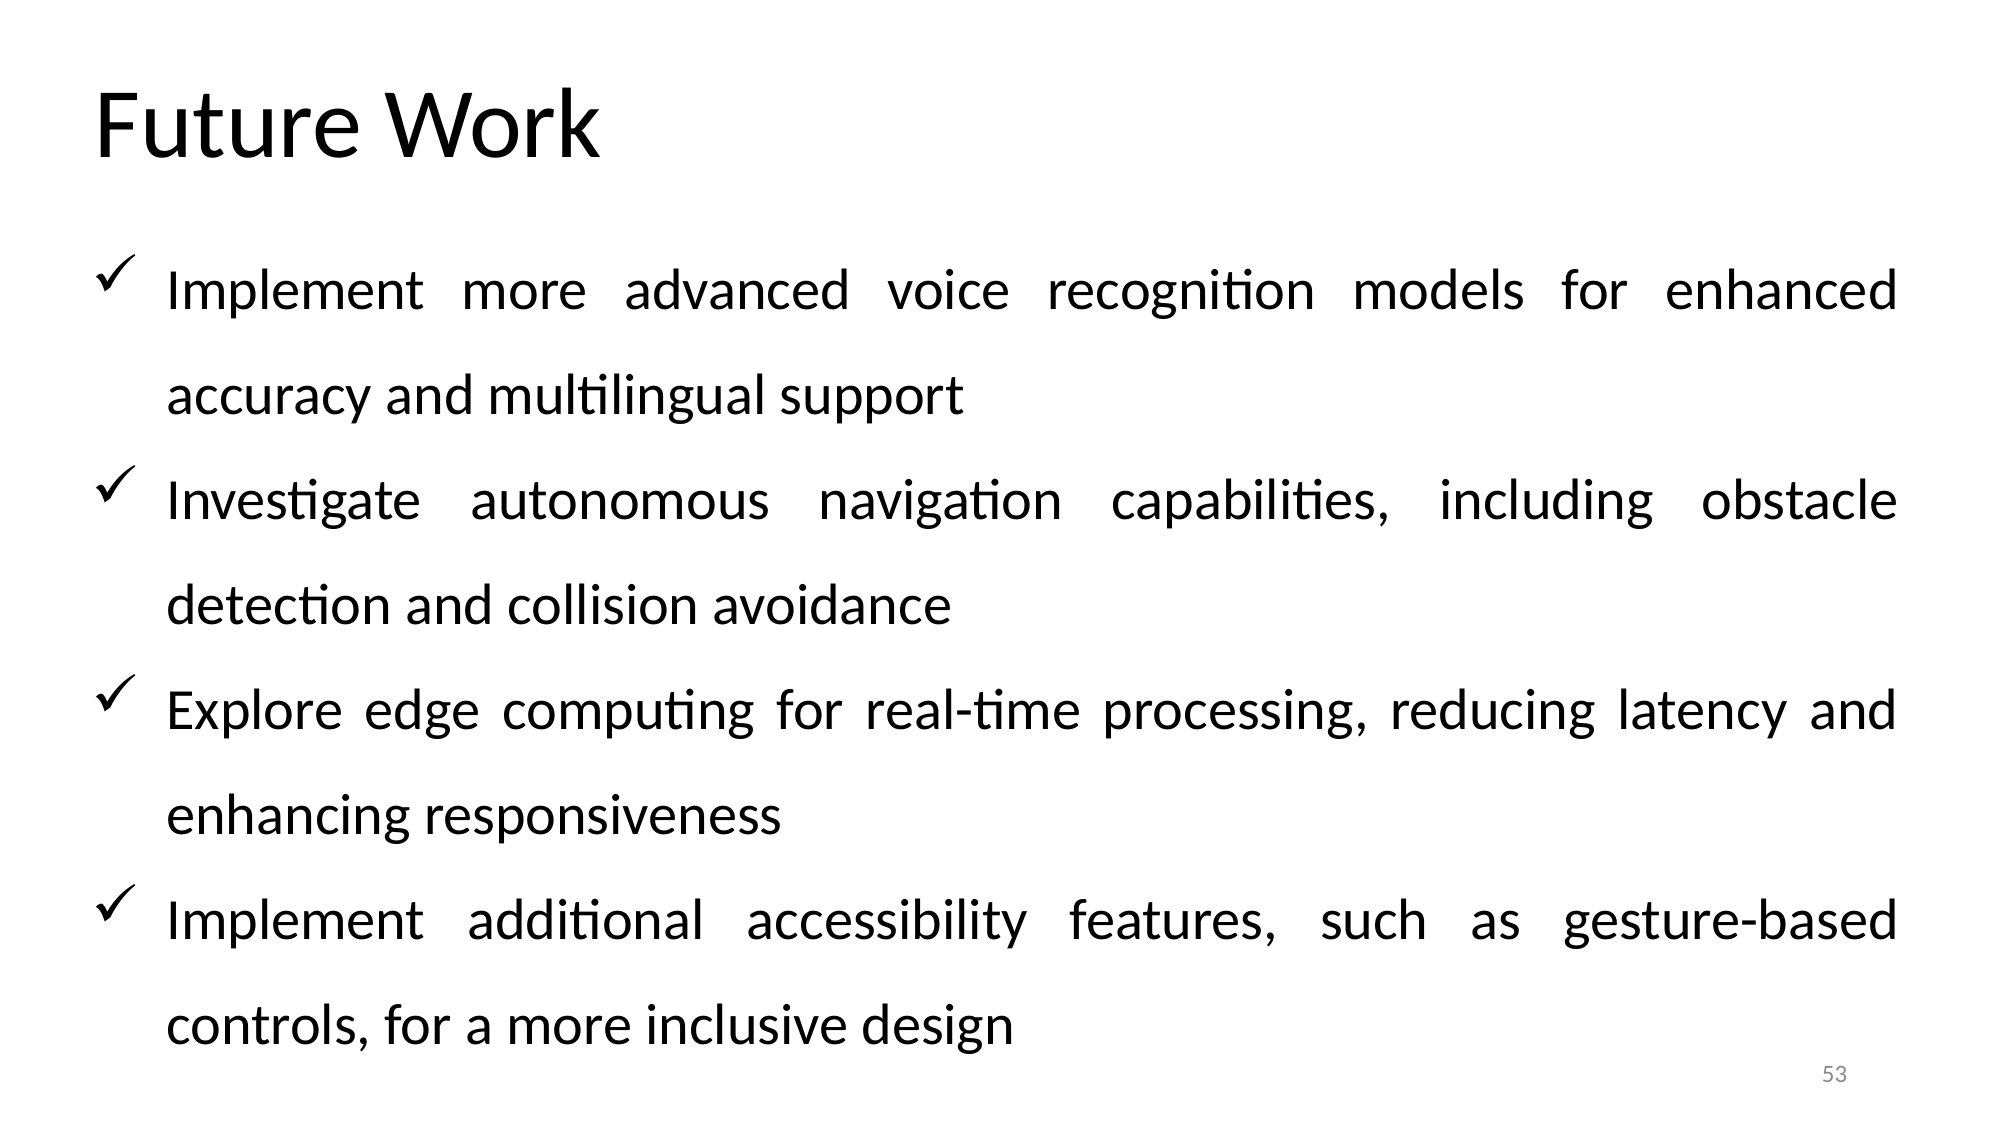

Future Work
Implement more advanced voice recognition models for enhanced accuracy and multilingual support
Investigate autonomous navigation capabilities, including obstacle detection and collision avoidance
Explore edge computing for real-time processing, reducing latency and enhancing responsiveness
Implement additional accessibility features, such as gesture-based controls, for a more inclusive design
53